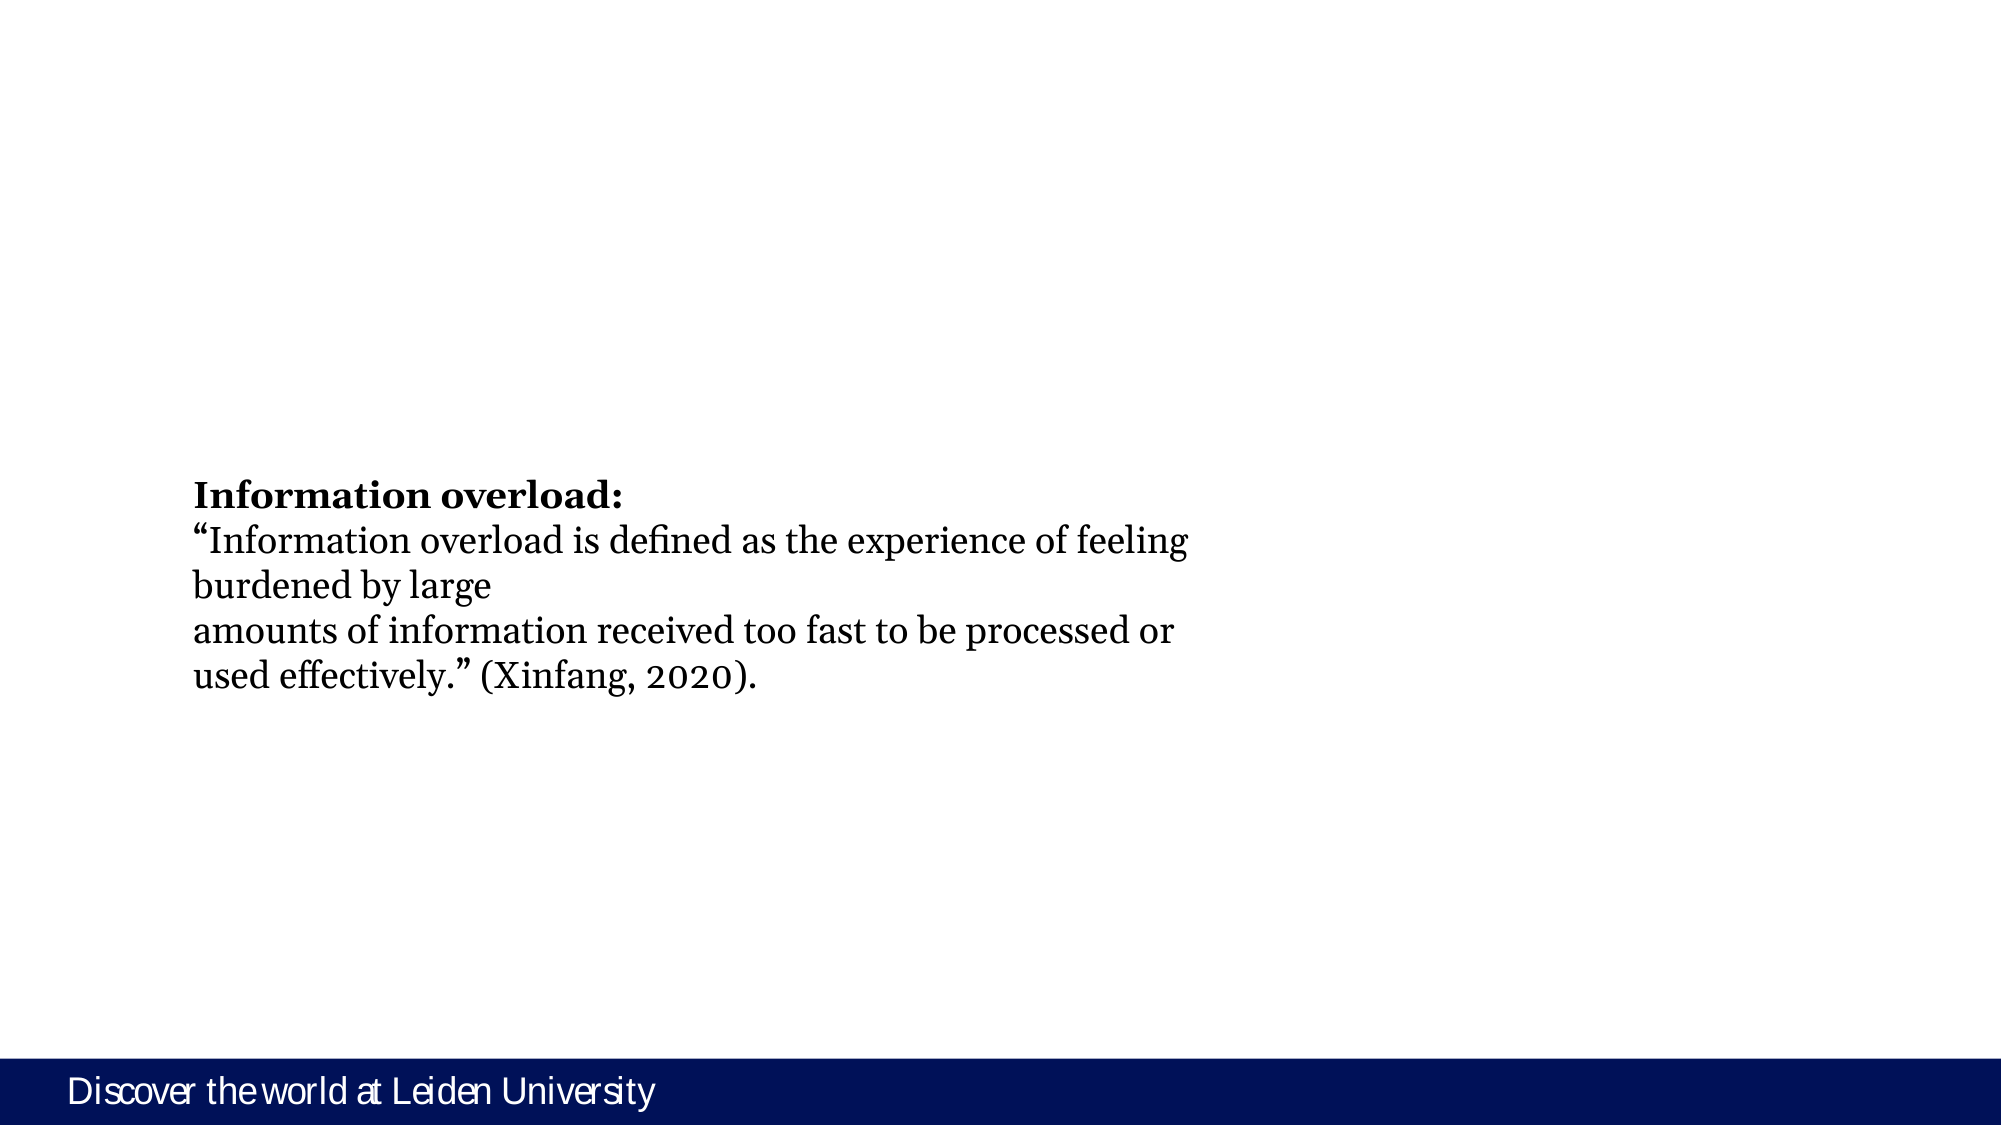

Information overload: “Information overload is defined as the experience of feeling burdened by large
amounts of information received too fast to be processed or used effectively.” (Xinfang, 2020).